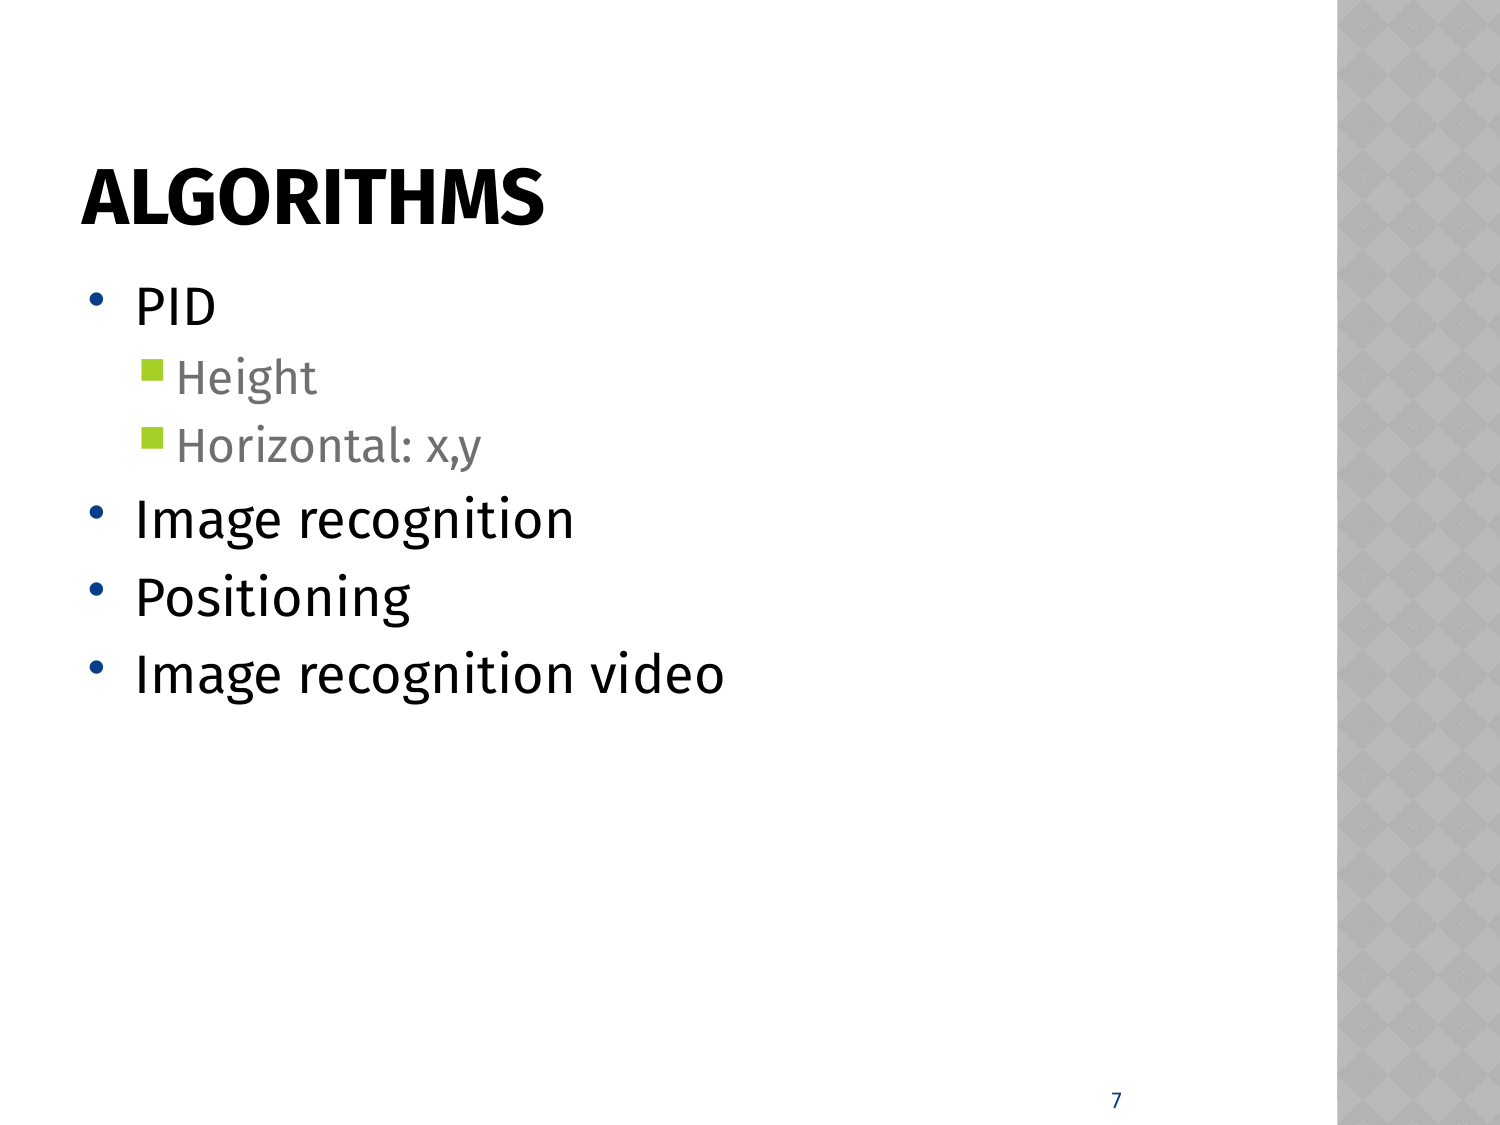

# Algorithms
PID
Height
Horizontal: x,y
Image recognition
Positioning
Image recognition video

7